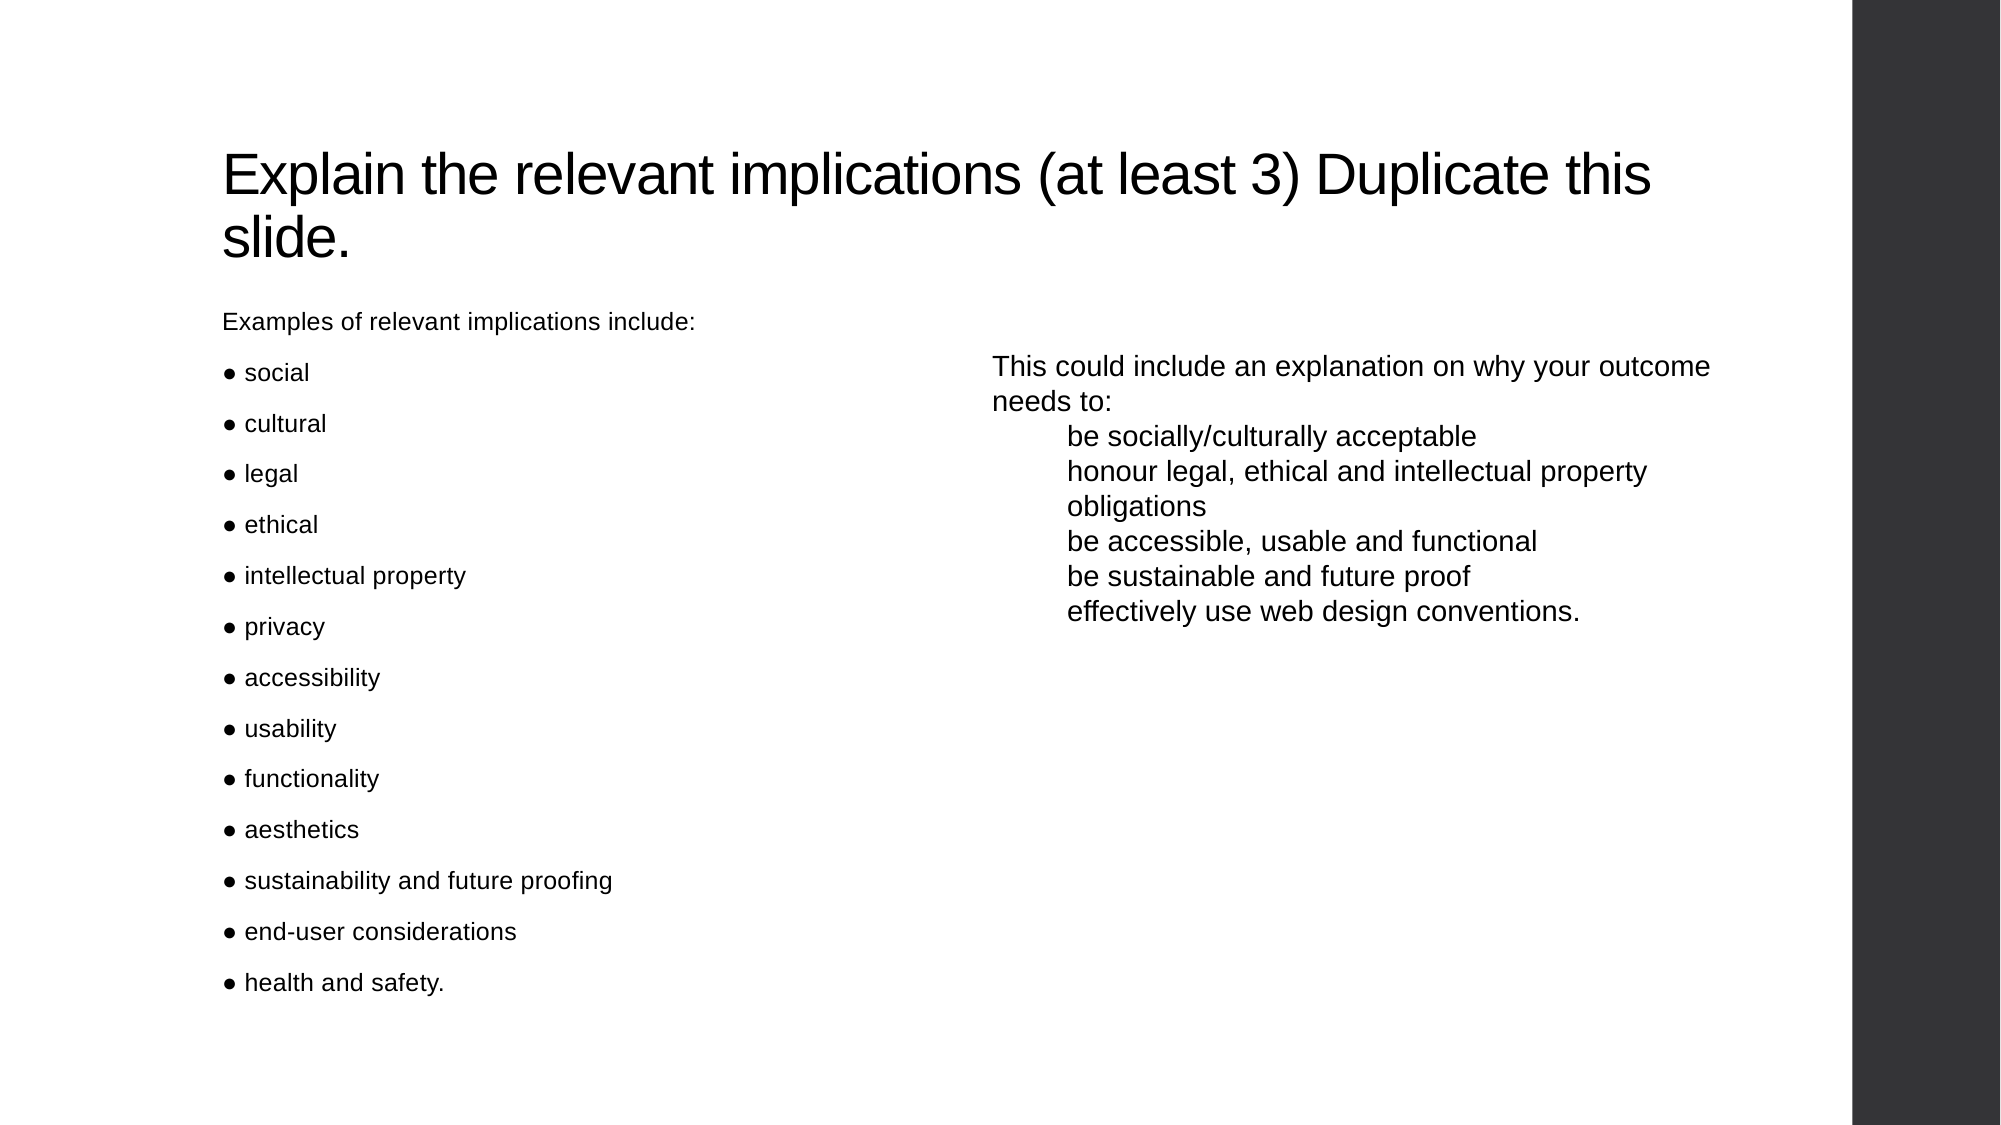

# Explain the relevant implications (at least 3) Duplicate this slide.
Examples of relevant implications include:
● social
● cultural
● legal
● ethical
● intellectual property
● privacy
● accessibility
● usability
● functionality
● aesthetics
● sustainability and future proofing
● end-user considerations
● health and safety.
This could include an explanation on why your outcome needs to:
be socially/culturally acceptable
honour legal, ethical and intellectual property obligations
be accessible, usable and functional
be sustainable and future proof
effectively use web design conventions.